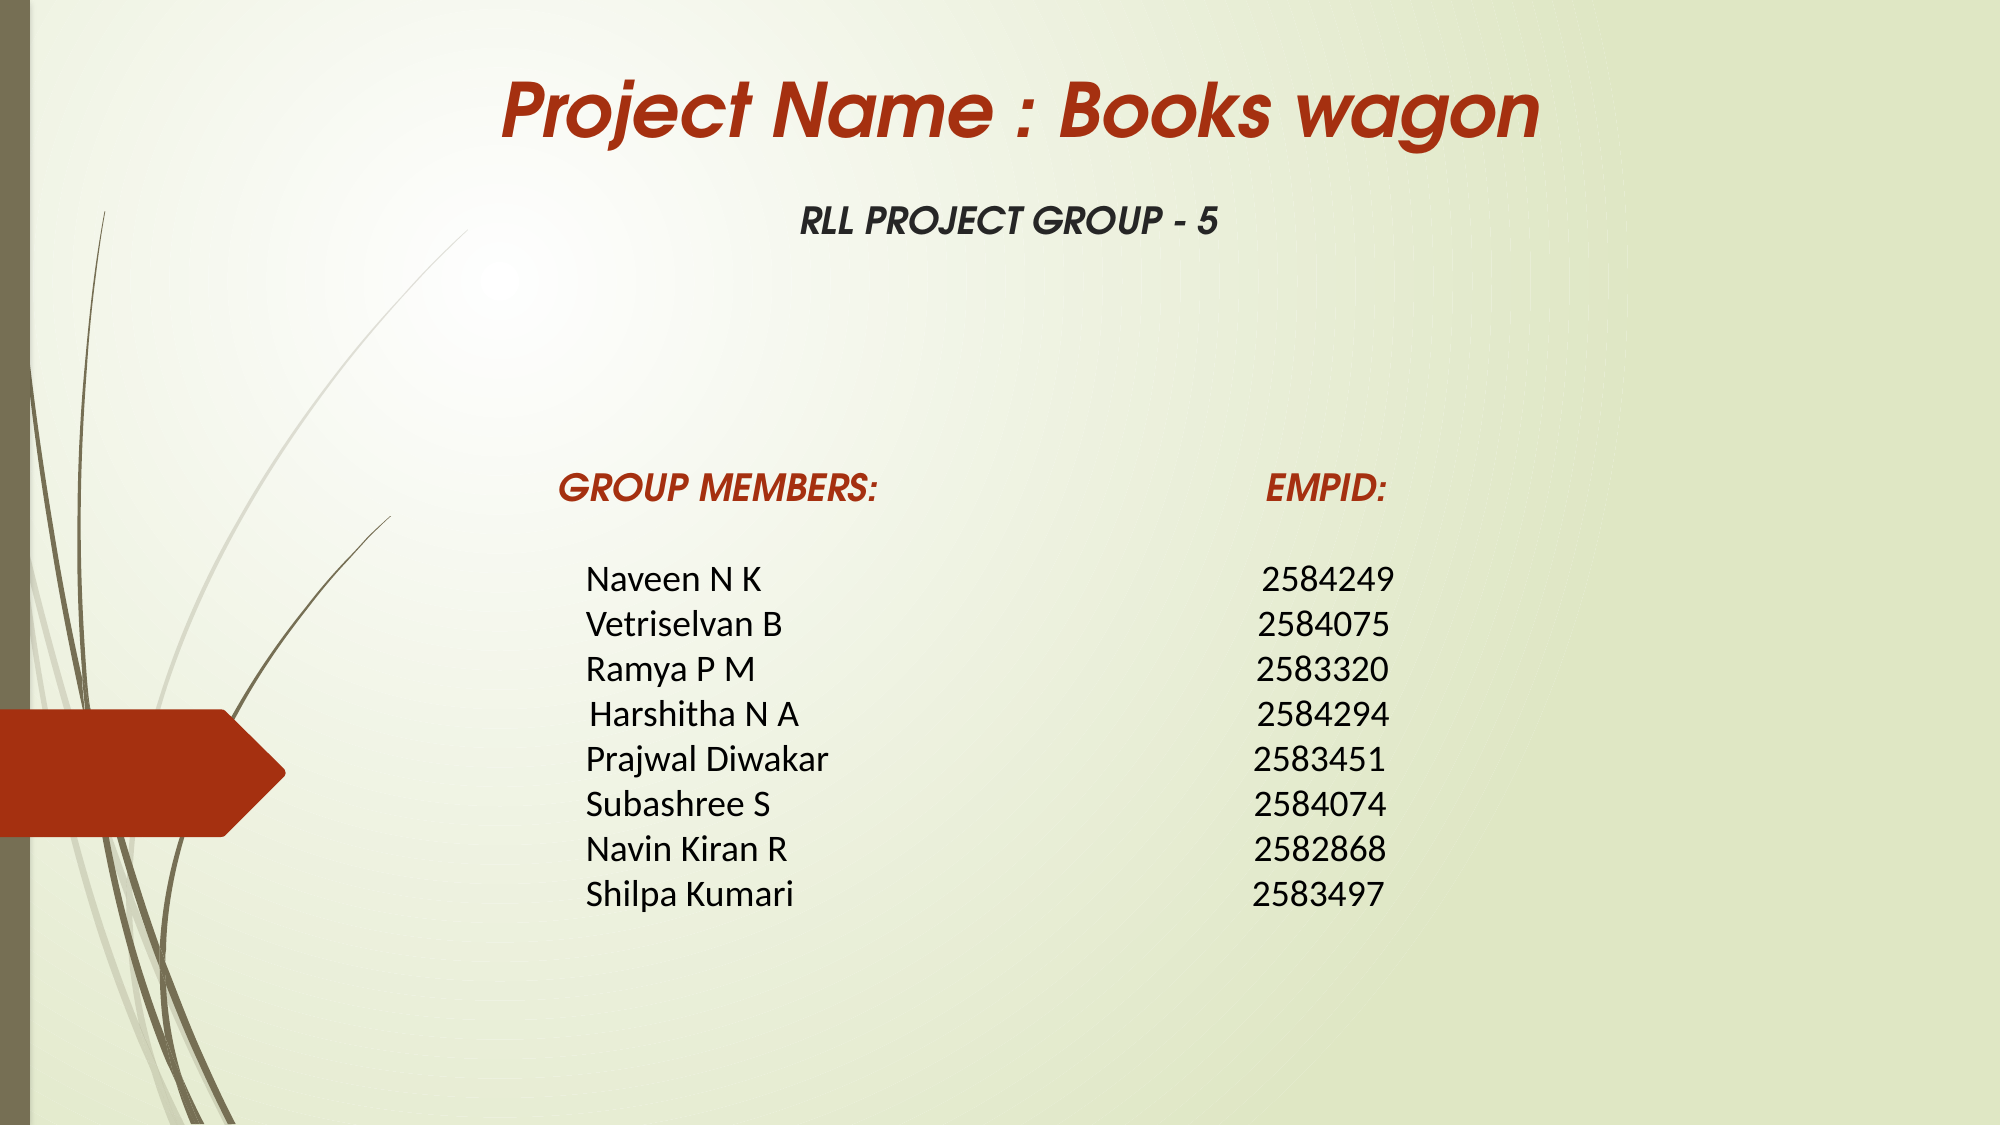

# Project Name : Books wagon
RLL PROJECT GROUP - 5
   GROUP MEMBERS:                                     EMPID:

       Naveen N K                                                           2584249
       Vetriselvan B                                                        2584075
       Ramya P M                                                           2583320
      Harshitha N A                                                      2584294
       Prajwal Diwakar                                                  2583451
       Subashree S                                                         2584074
       Navin Kiran R                                                       2582868
       Shilpa Kumari                                                      2583497